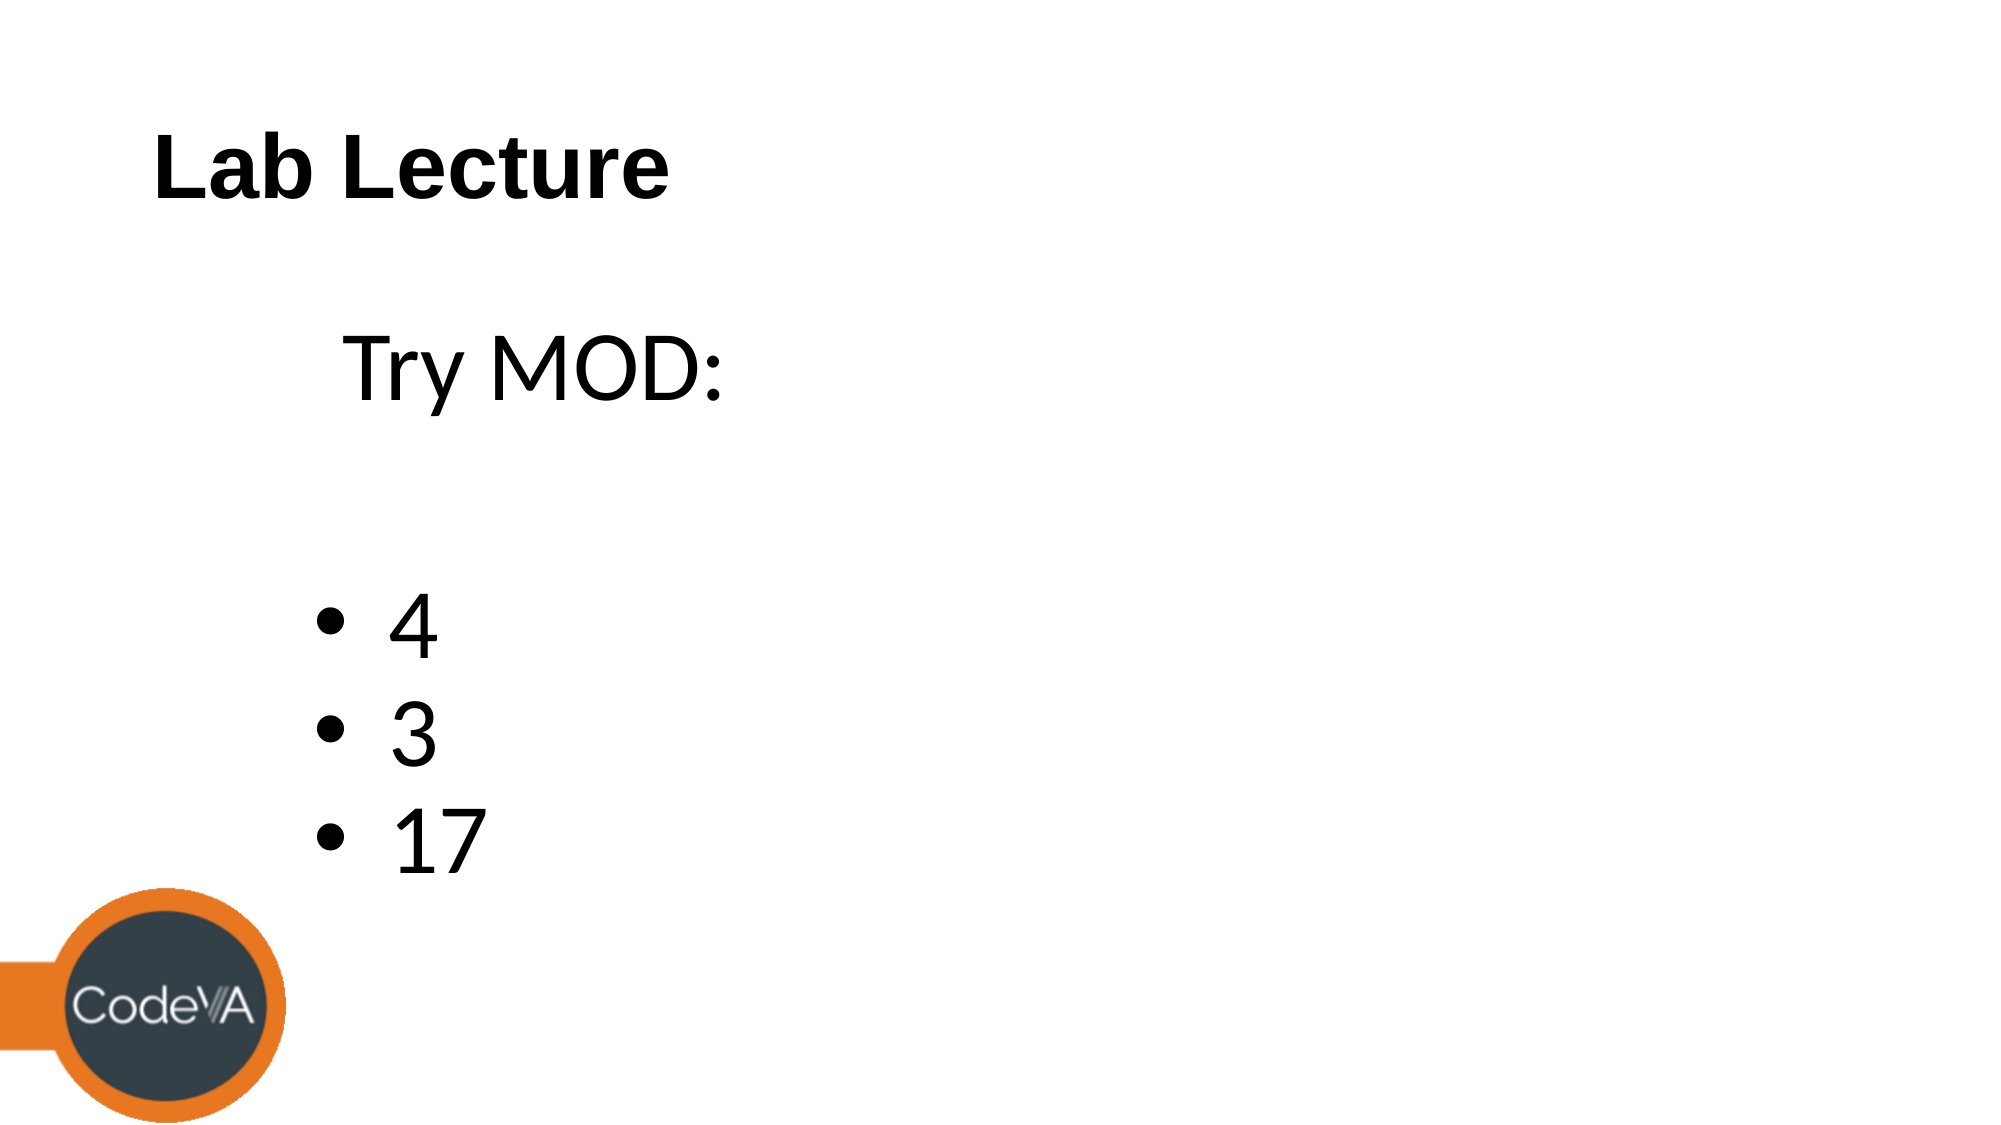

# Lab Lecture
Try MOD:

4
3
17